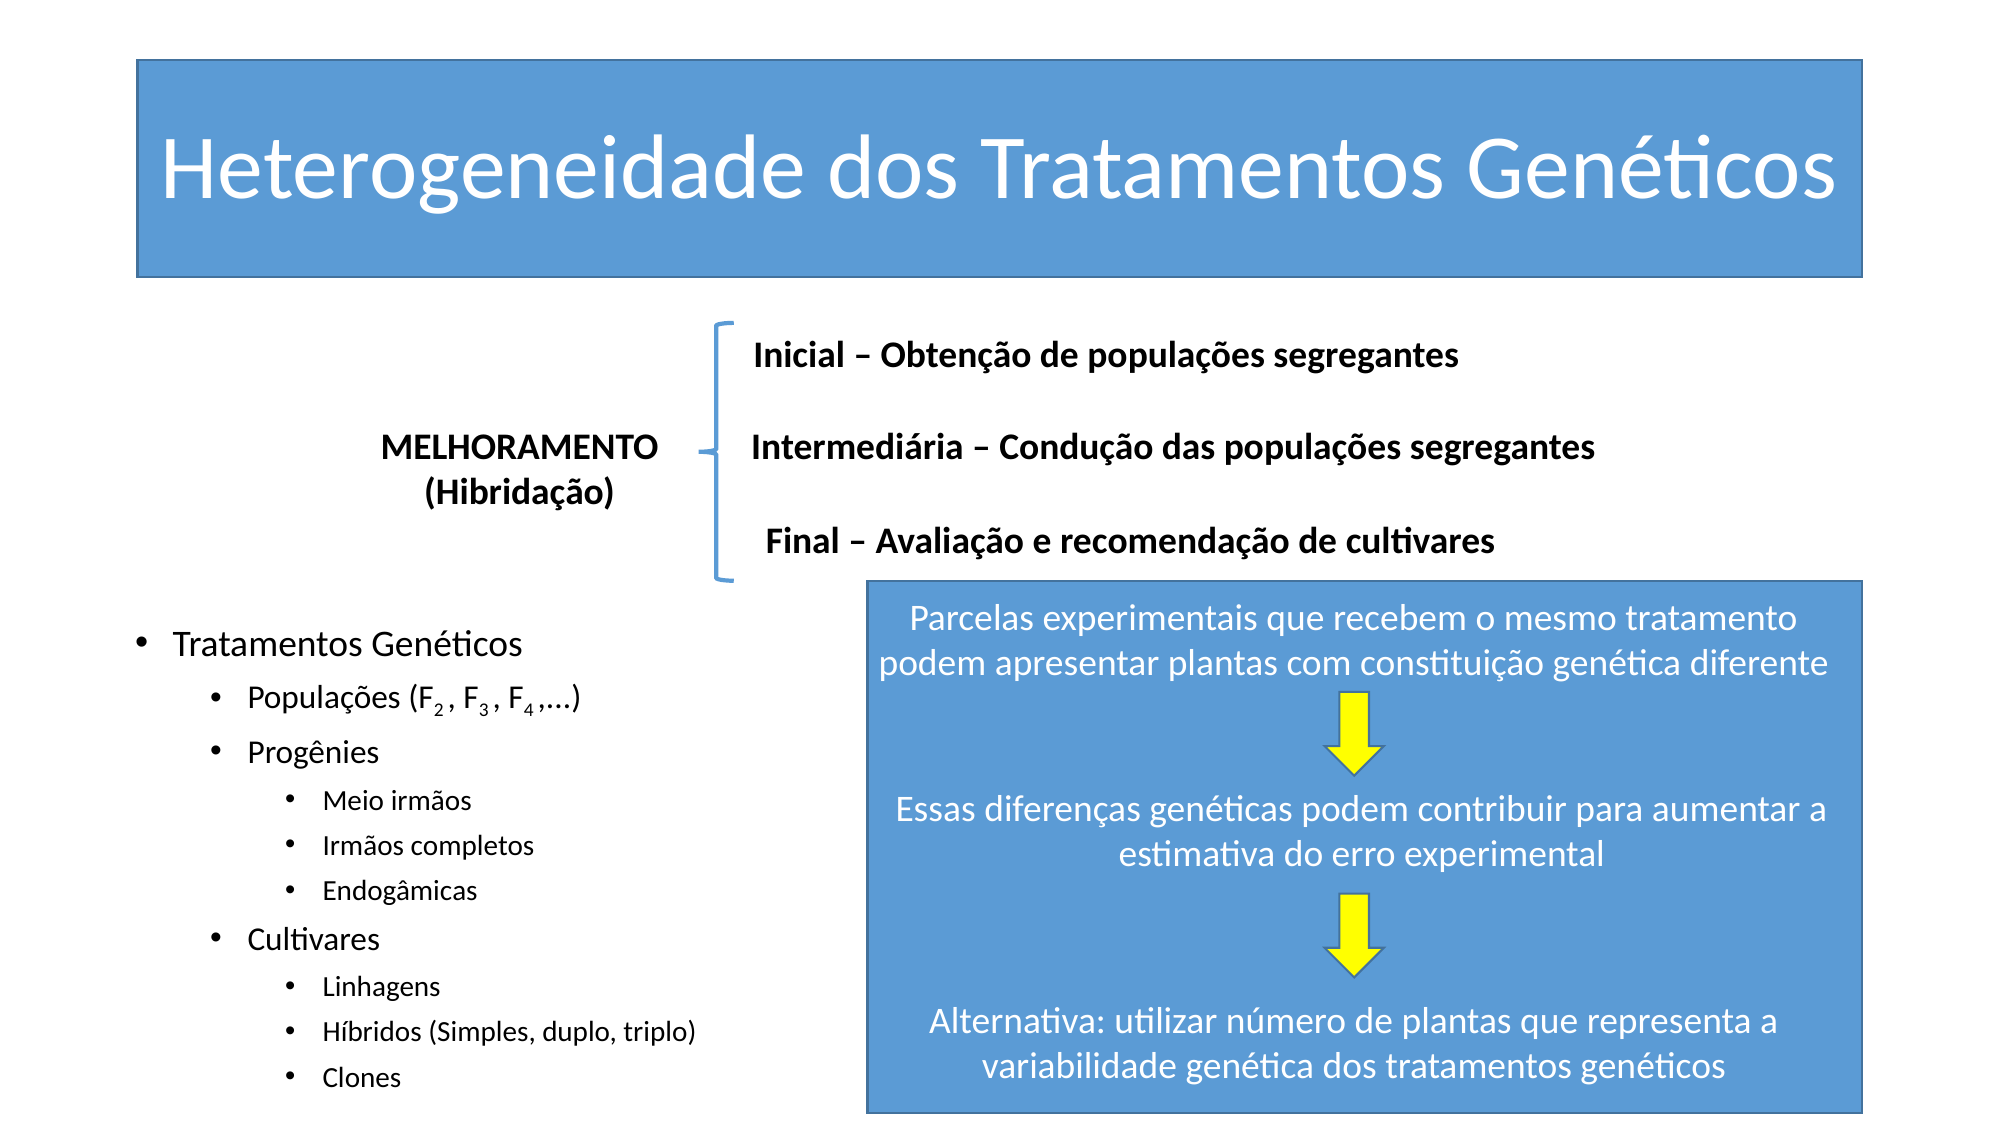

# Heterogeneidade dos Tratamentos Genéticos
Inicial – Obtenção de populações segregantes

Intermediária – Condução das populações segregantes
MELHORAMENTO
(Hibridação)
Final – Avaliação e recomendação de cultivares

Parcelas experimentais que recebem o mesmo tratamento podem apresentar plantas com constituição genética diferente
Tratamentos Genéticos
Populações (F2 , F3 , F4 ,...)
Progênies
Meio irmãos
Irmãos completos
Endogâmicas
Cultivares
Linhagens
Híbridos (Simples, duplo, triplo)
Clones

Essas diferenças genéticas podem contribuir para aumentar a estimativa do erro experimental

Alternativa: utilizar número de plantas que representa a variabilidade genética dos tratamentos genéticos